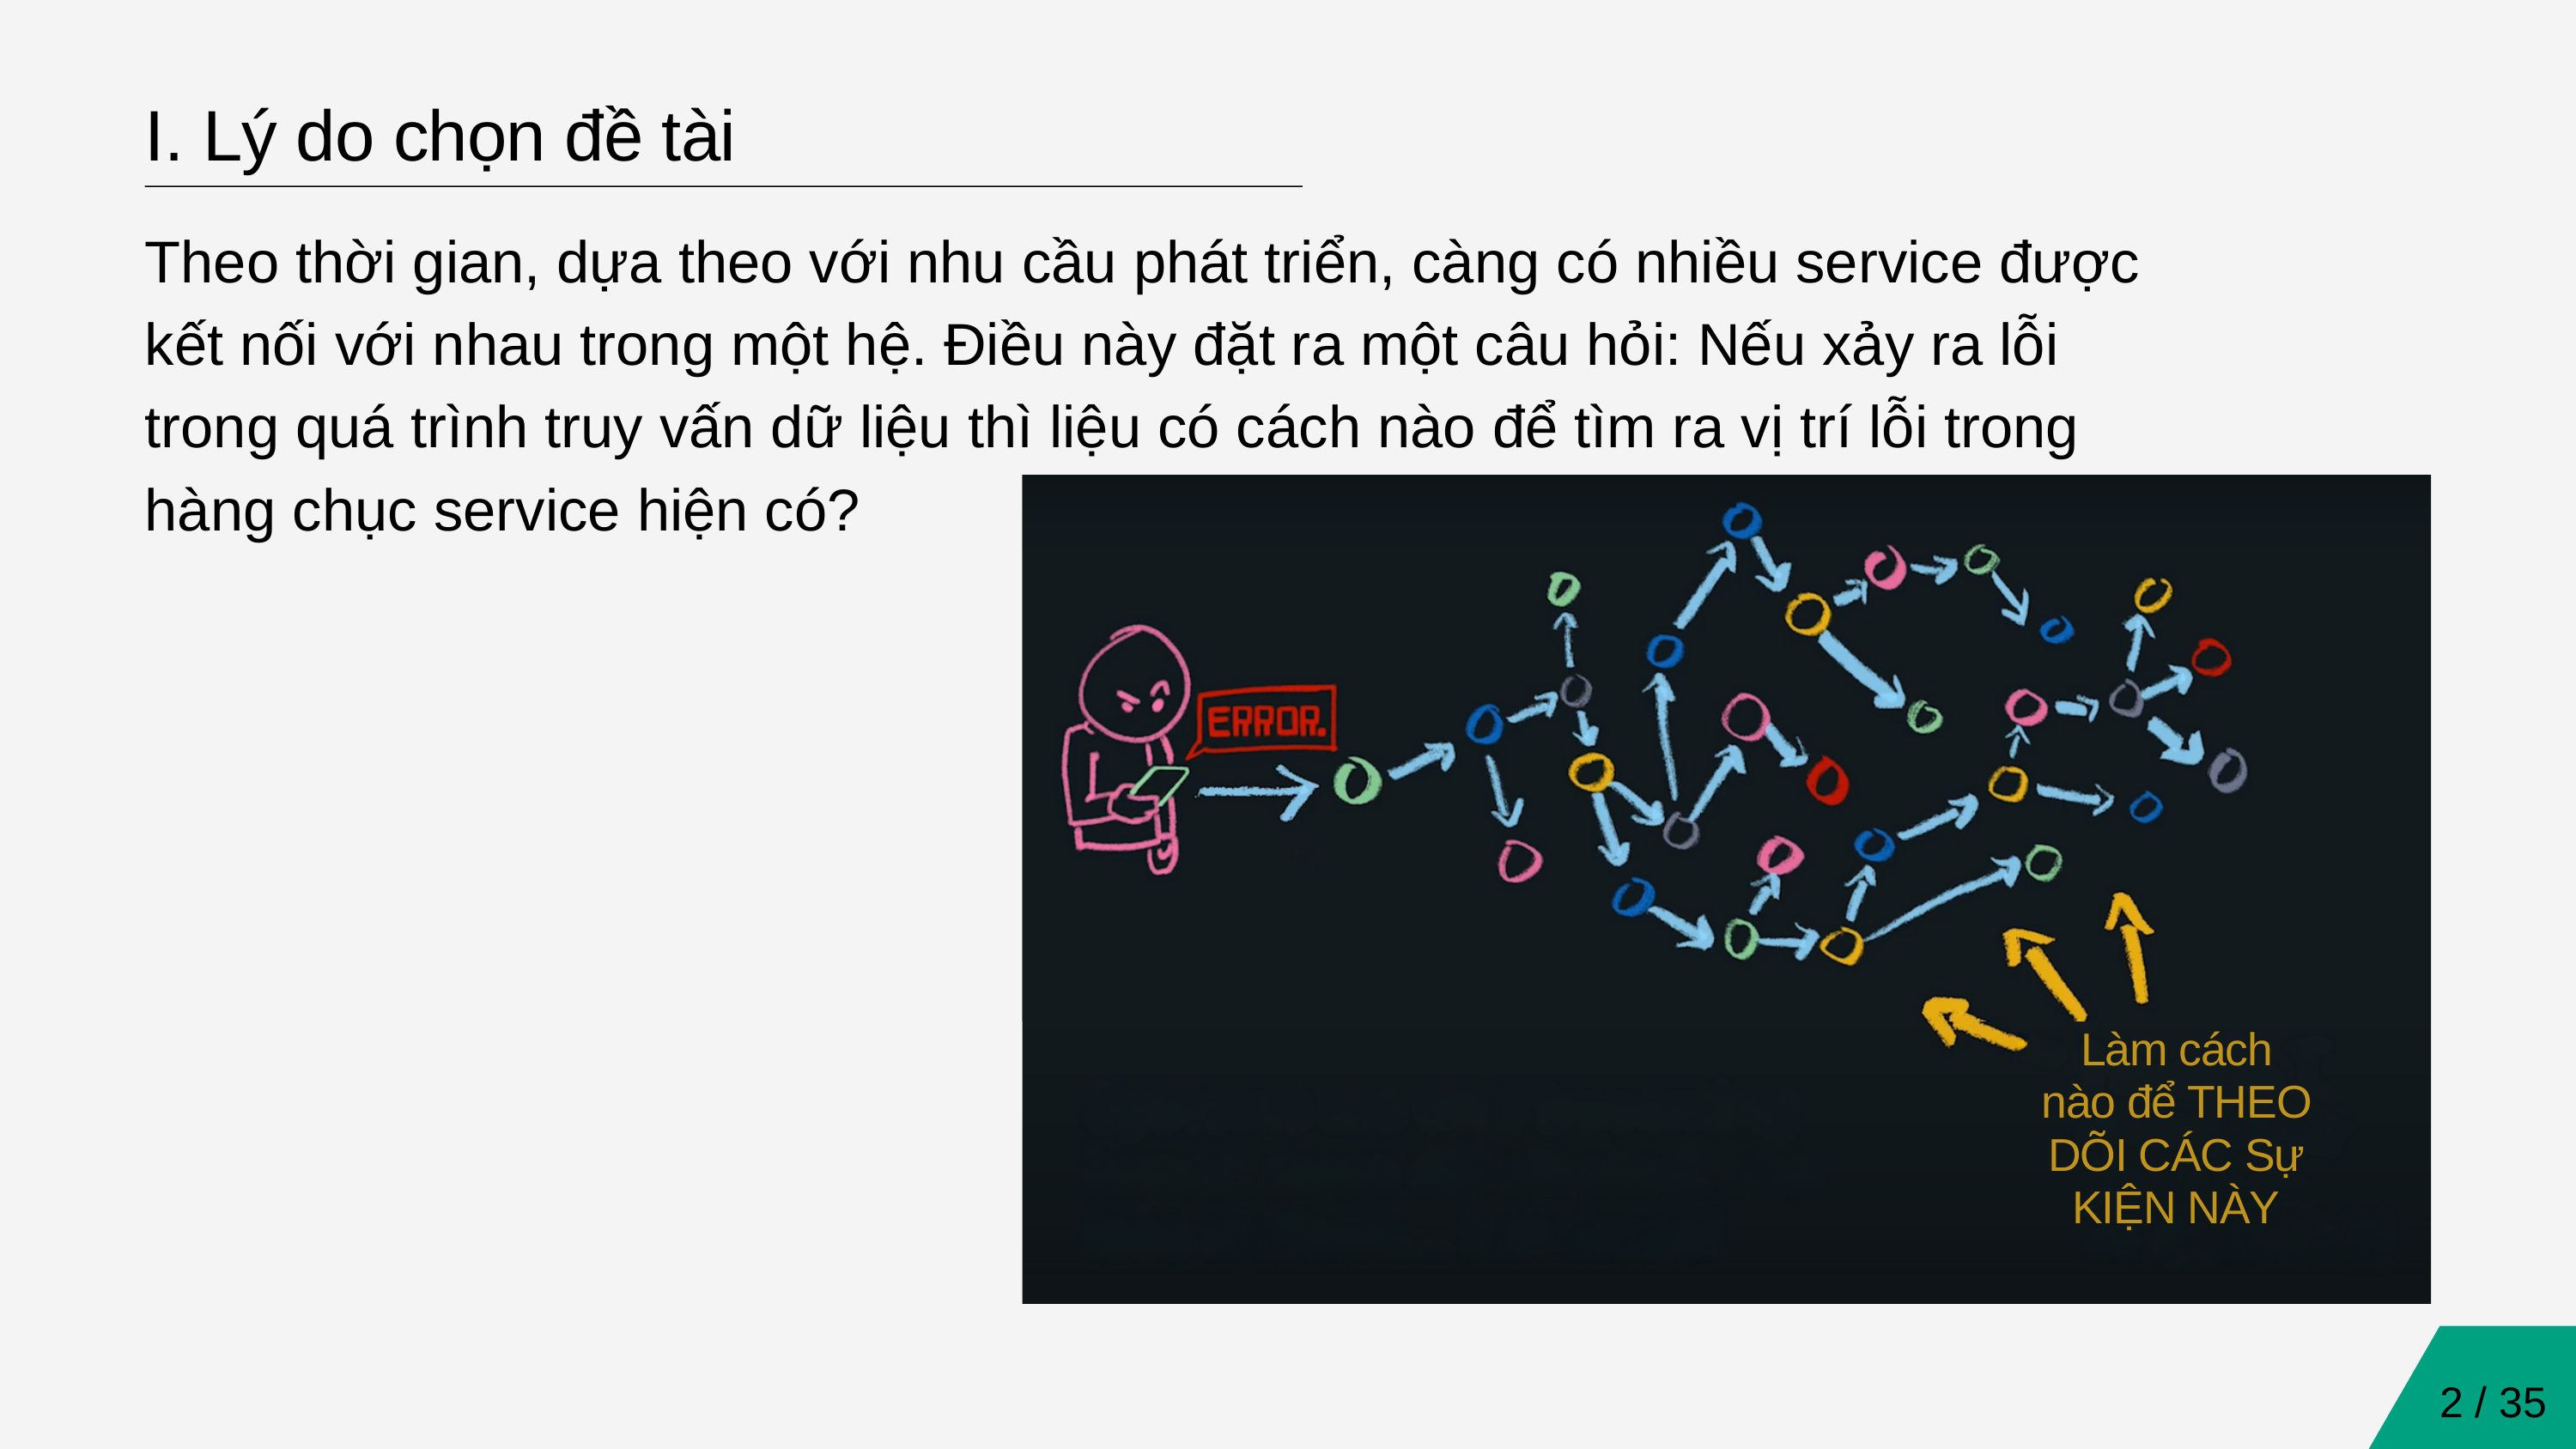

I. Lý do chọn đề tài

Theo thời gian, dựa theo với nhu cầu phát triển, càng có nhiều service được kết nối với nhau trong một hệ. Điều này đặt ra một câu hỏi: Nếu xảy ra lỗi trong quá trình truy vấn dữ liệu thì liệu có cách nào để tìm ra vị trí lỗi trong hàng chục service hiện có?

Làm cách nào để THEO DÕI CÁC Sự KIỆN NÀY

2 / 35